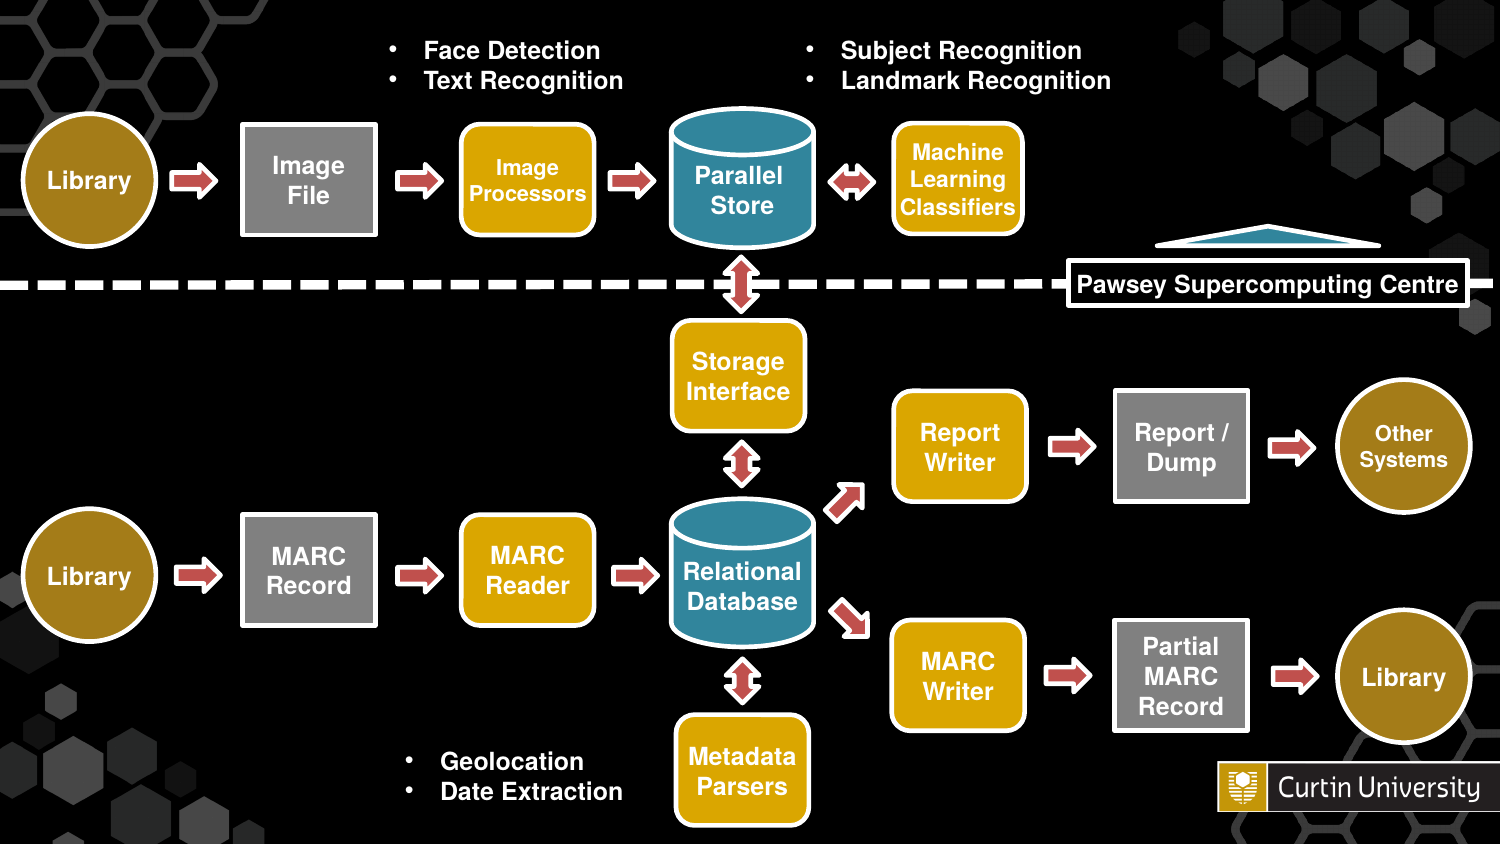

Subject Recognition
Landmark Recognition
Face Detection
Text Recognition
Parallel
Store
Library
Machine
Learning
Classifiers
Image
File
Image Processors

Pawsey Supercomputing Centre

Storage Interface
Other Systems
Report / Dump
Report
Writer

Relational
Database
Library
MARC
Record
MARC
Reader

Library
MARC
Writer
Partial MARC
Record

Metadata
Parsers
Geolocation
Date Extraction